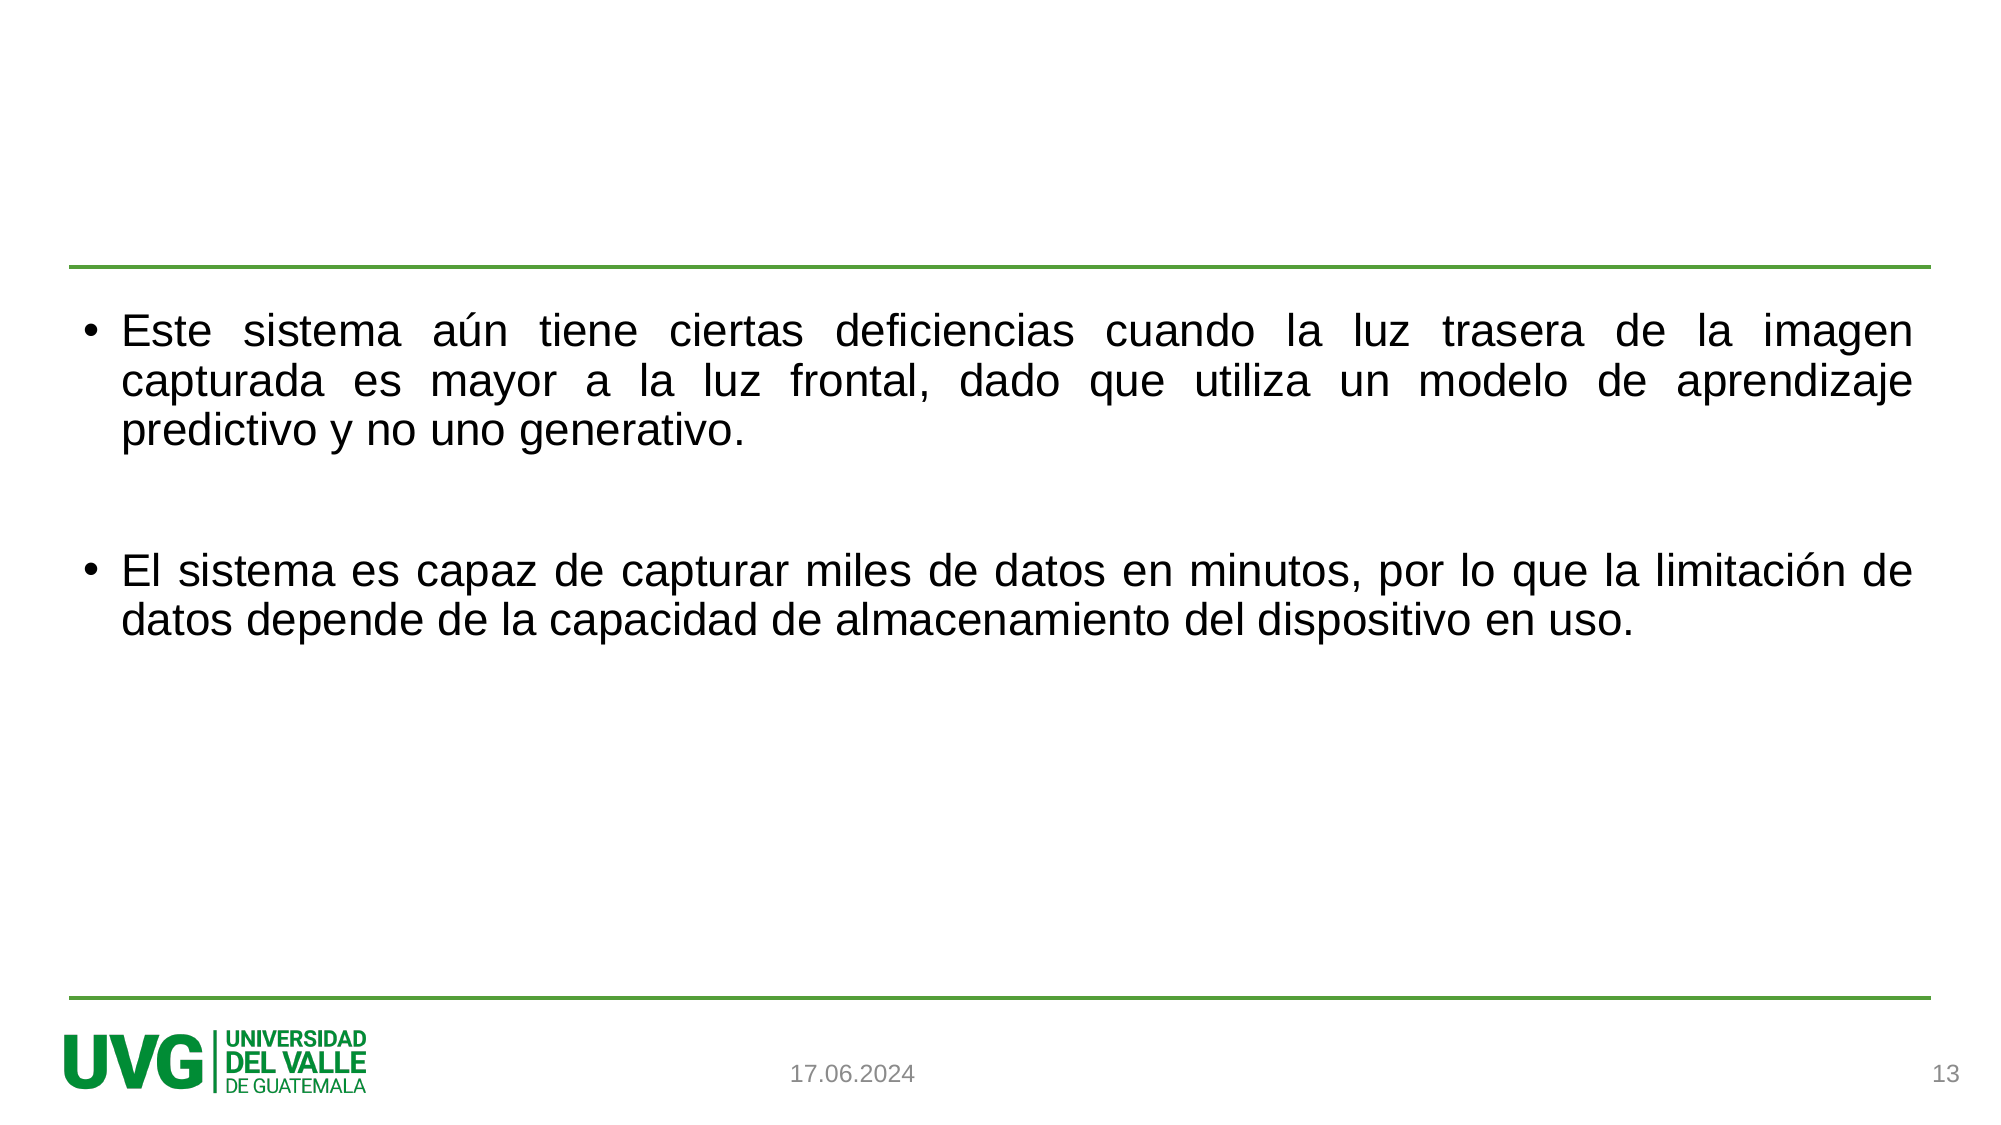

#
Este sistema aún tiene ciertas deficiencias cuando la luz trasera de la imagen capturada es mayor a la luz frontal, dado que utiliza un modelo de aprendizaje predictivo y no uno generativo.

El sistema es capaz de capturar miles de datos en minutos, por lo que la limitación de datos depende de la capacidad de almacenamiento del dispositivo en uso.
13
17.06.2024